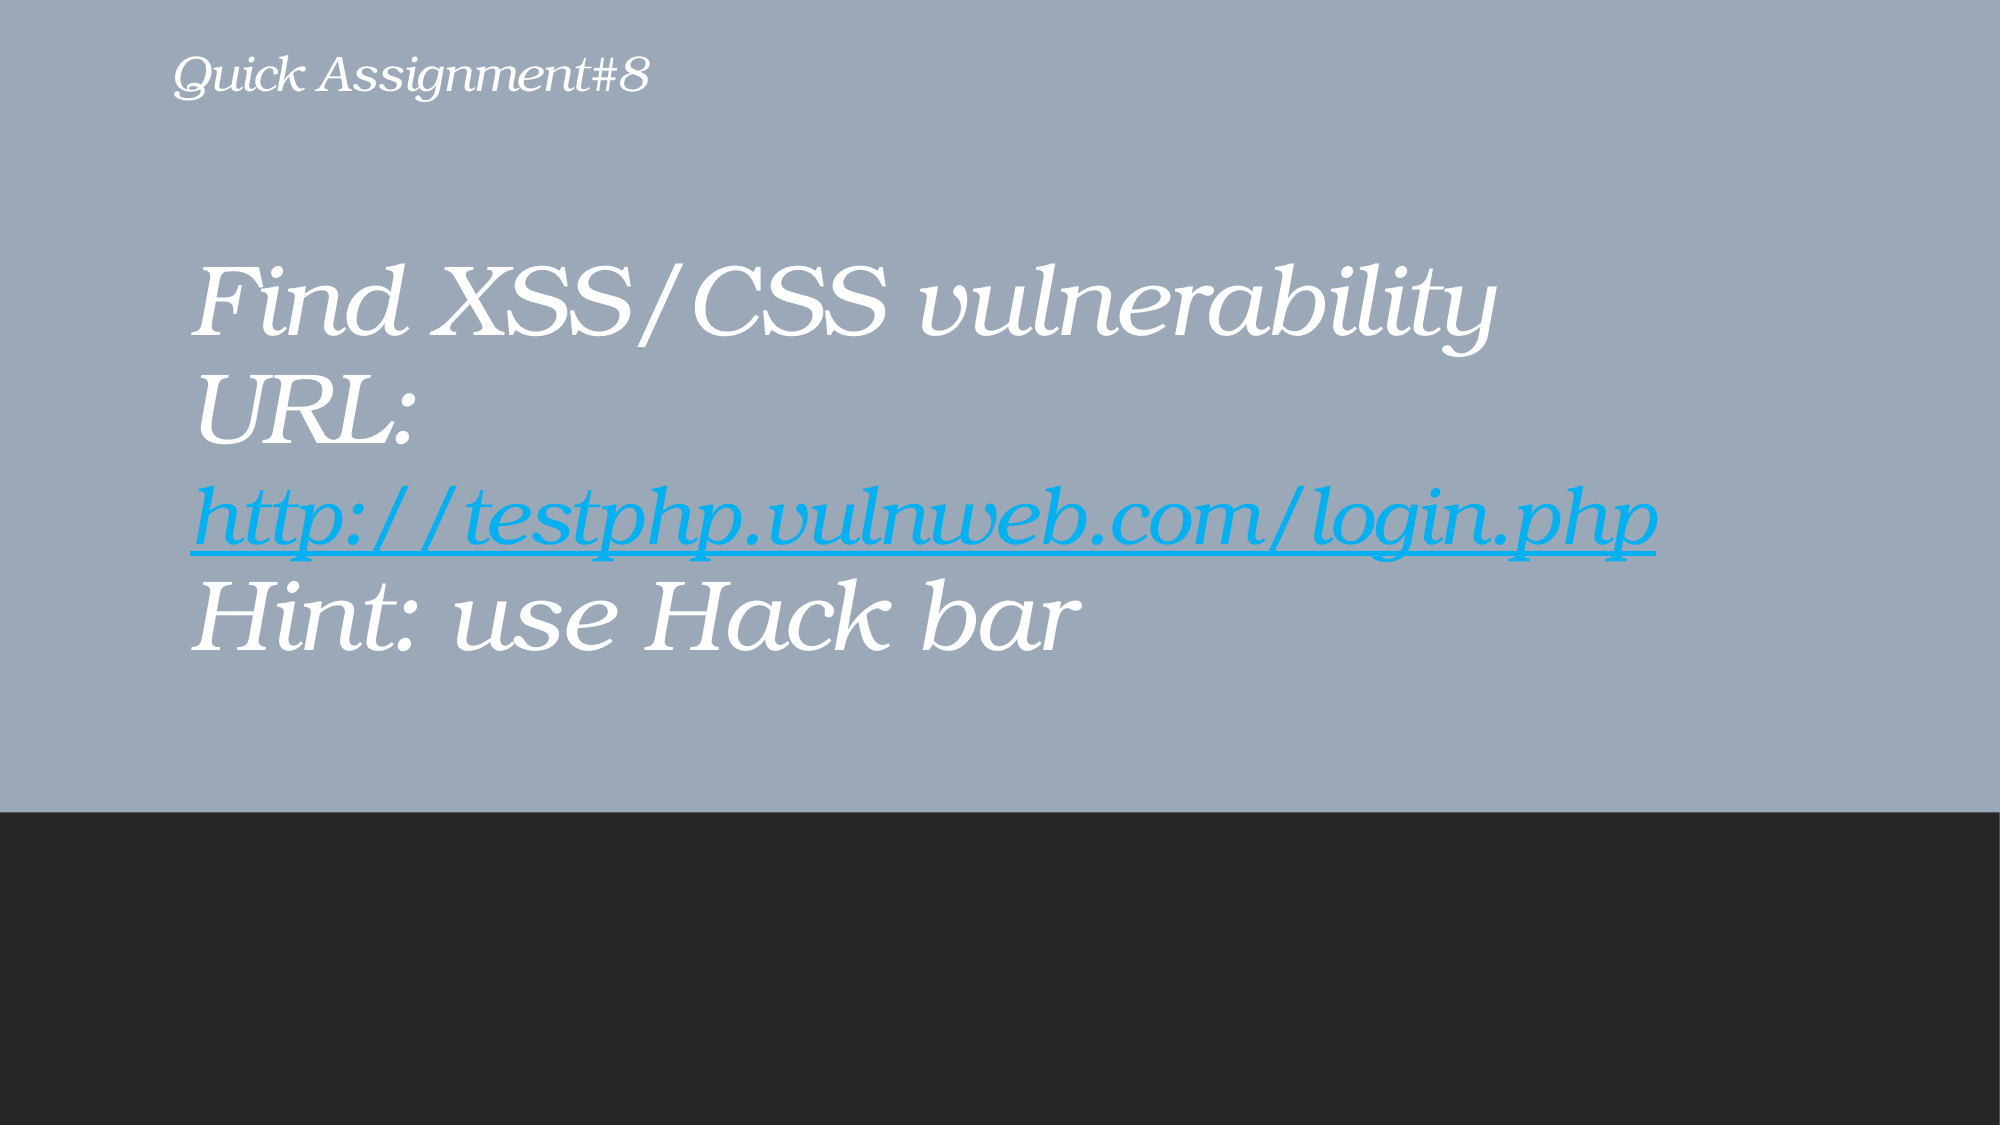

# Quick Assignment#8
Find XSS/CSS vulnerability
URL: http://testphp.vulnweb.com/login.php
Hint: use Hack bar